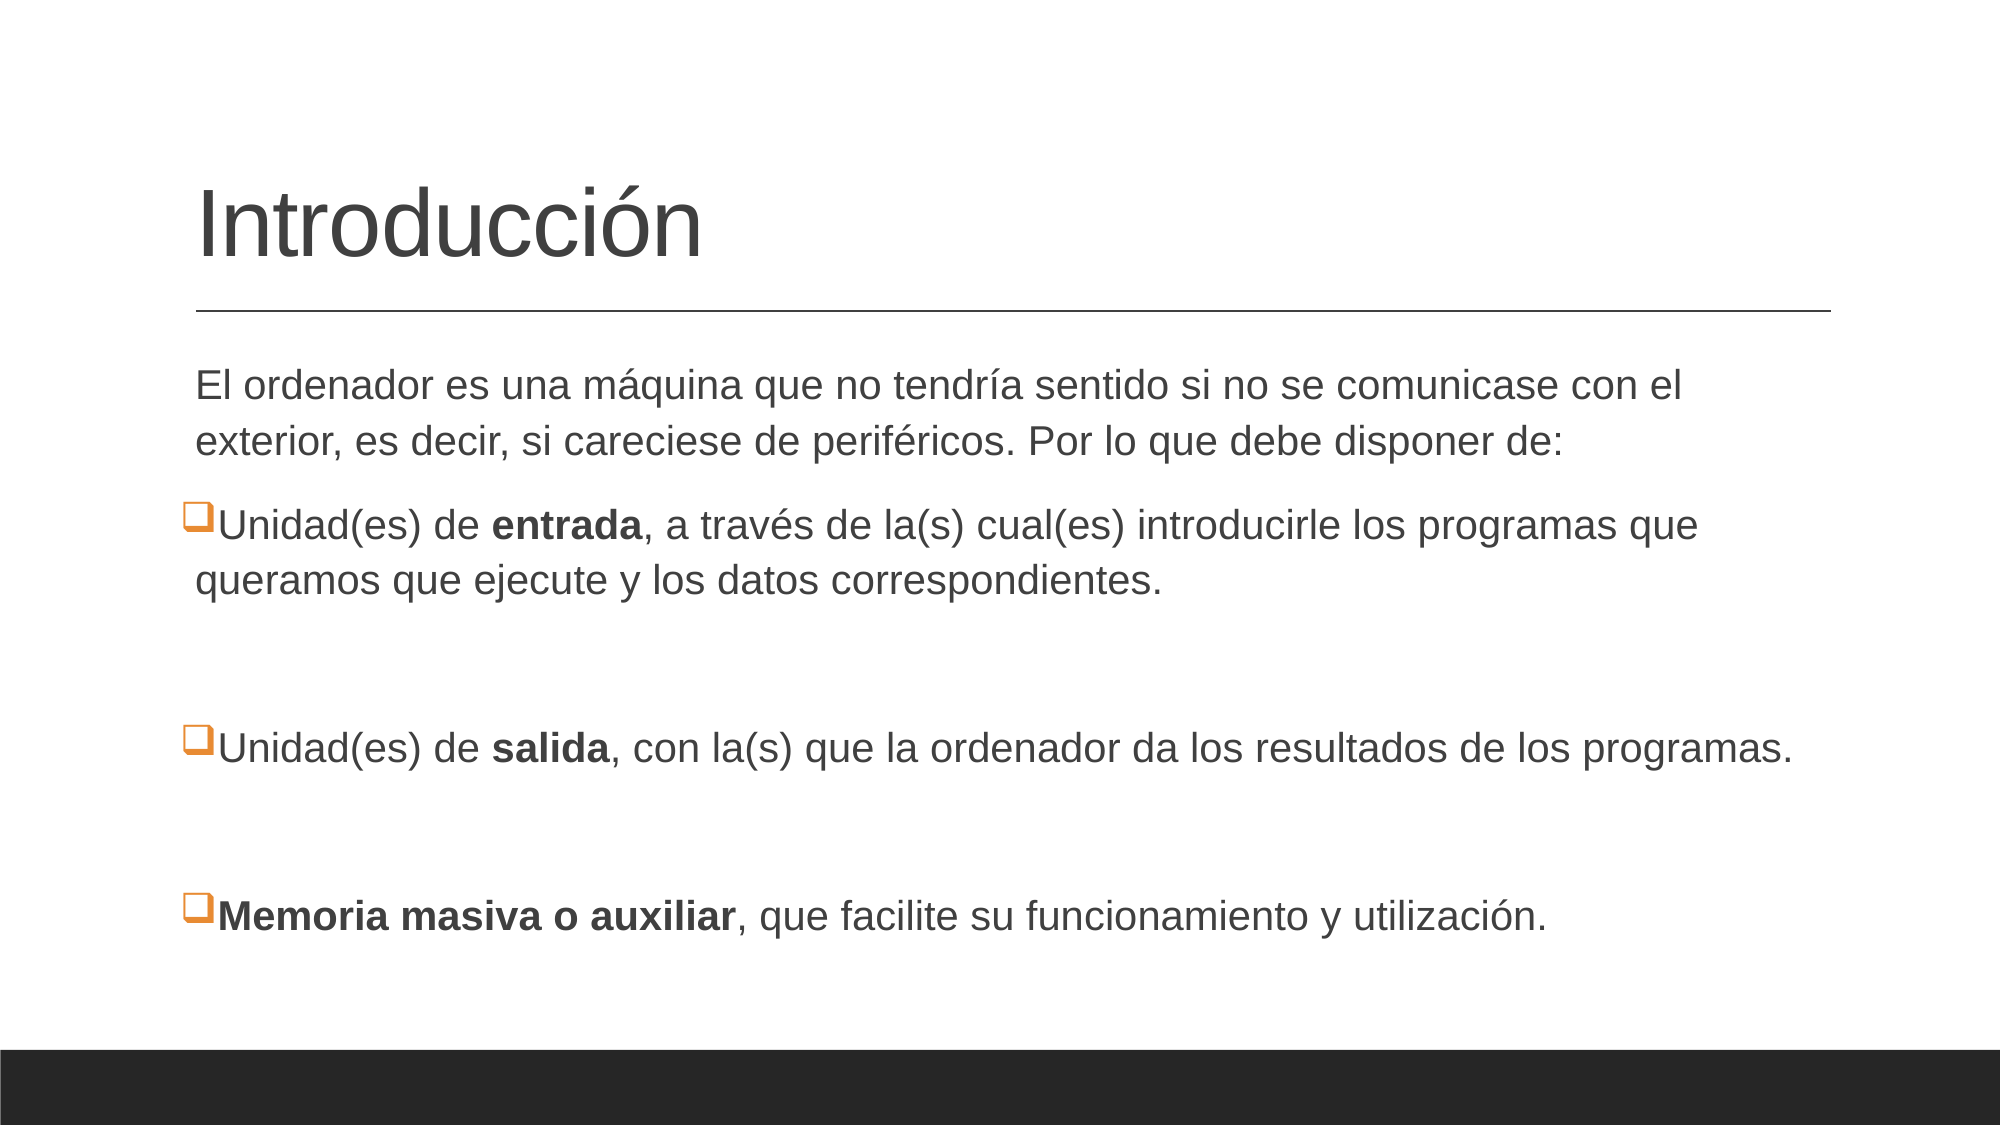

# Introducción
El ordenador es una máquina que no tendría sentido si no se comunicase con el exterior, es decir, si careciese de periféricos. Por lo que debe disponer de:
Unidad(es) de entrada, a través de la(s) cual(es) introducirle los programas que queramos que ejecute y los datos correspondientes.

Unidad(es) de salida, con la(s) que la ordenador da los resultados de los programas.

Memoria masiva o auxiliar, que facilite su funcionamiento y utilización.